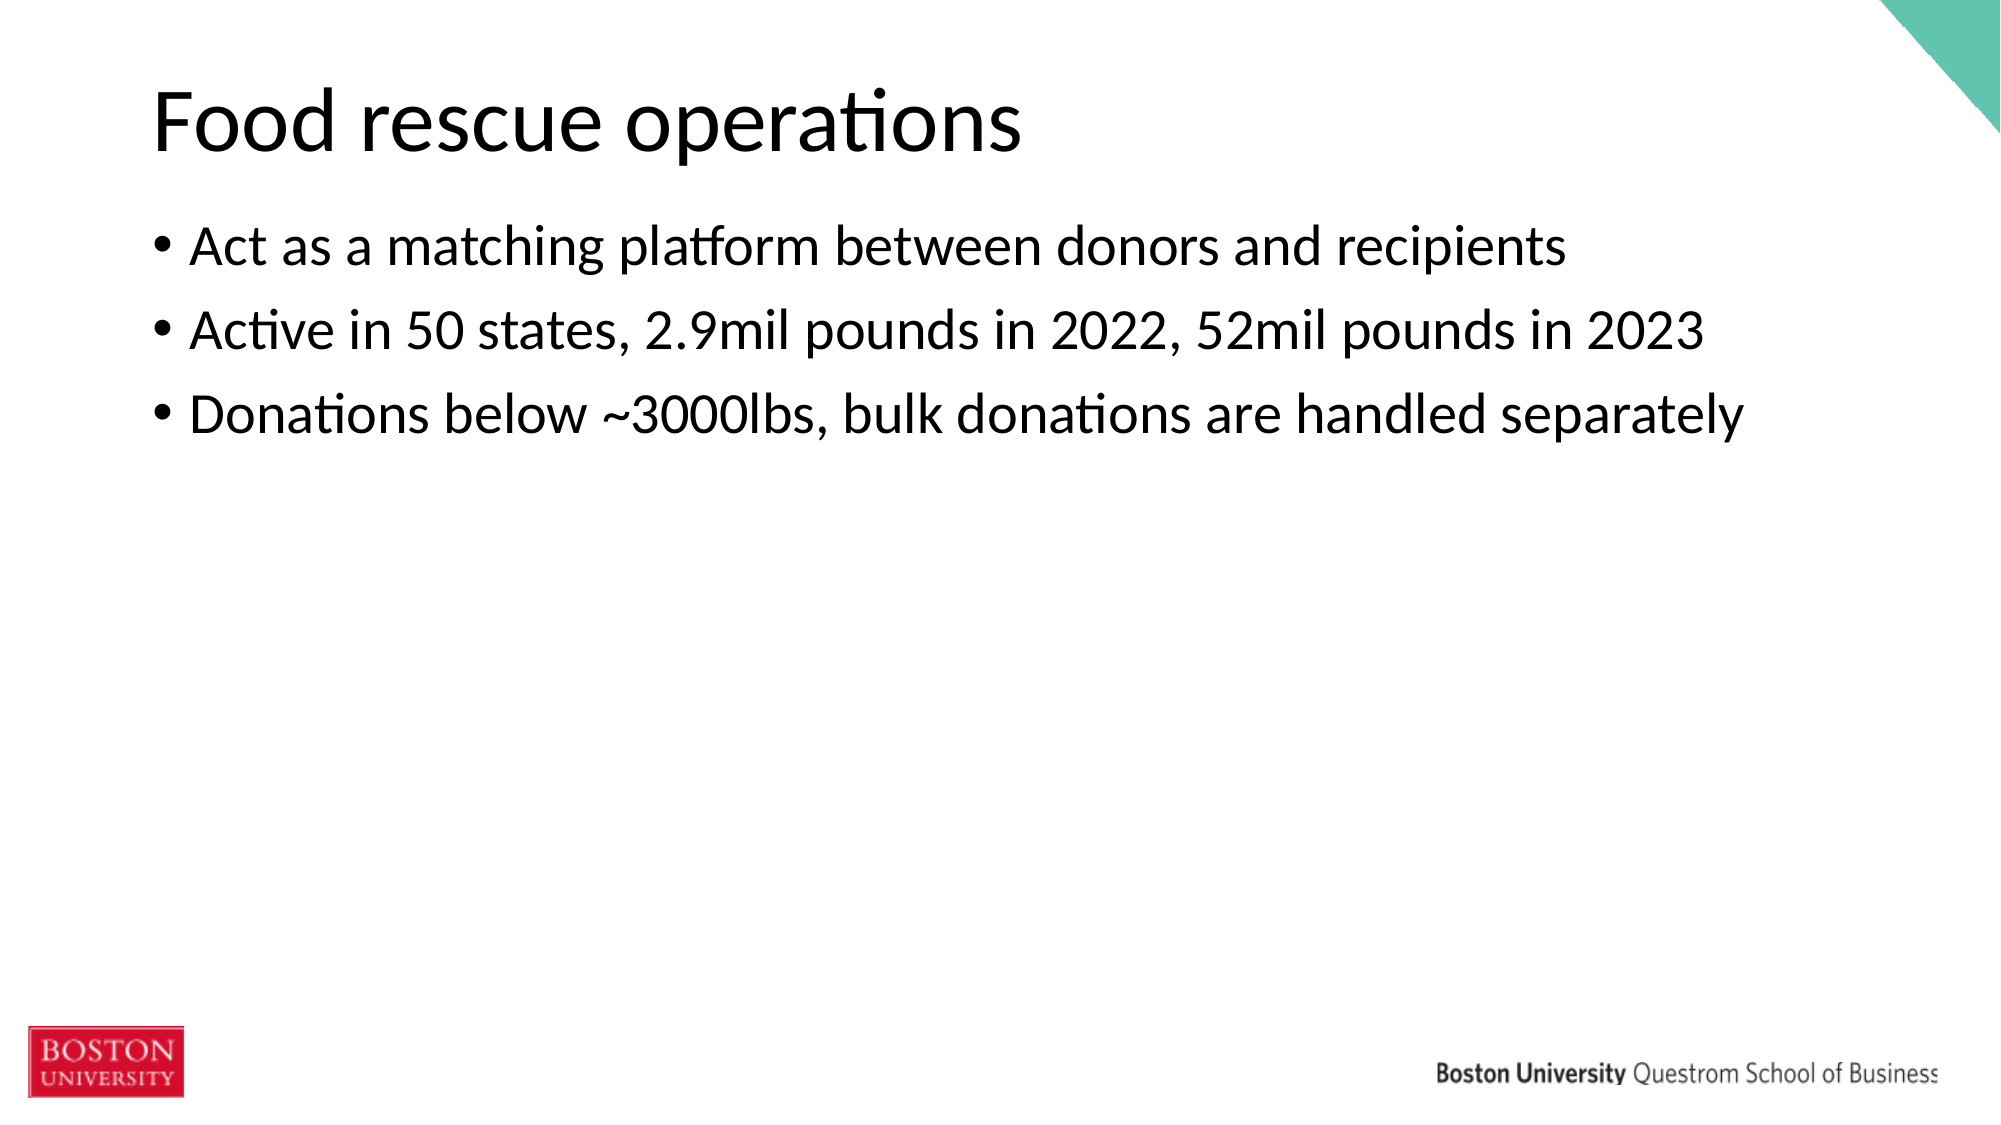

# Food rescue operations
Act as a matching platform between donors and recipients
Active in 50 states, 2.9mil pounds in 2022, 52mil pounds in 2023
Donations below ~3000lbs, bulk donations are handled separately